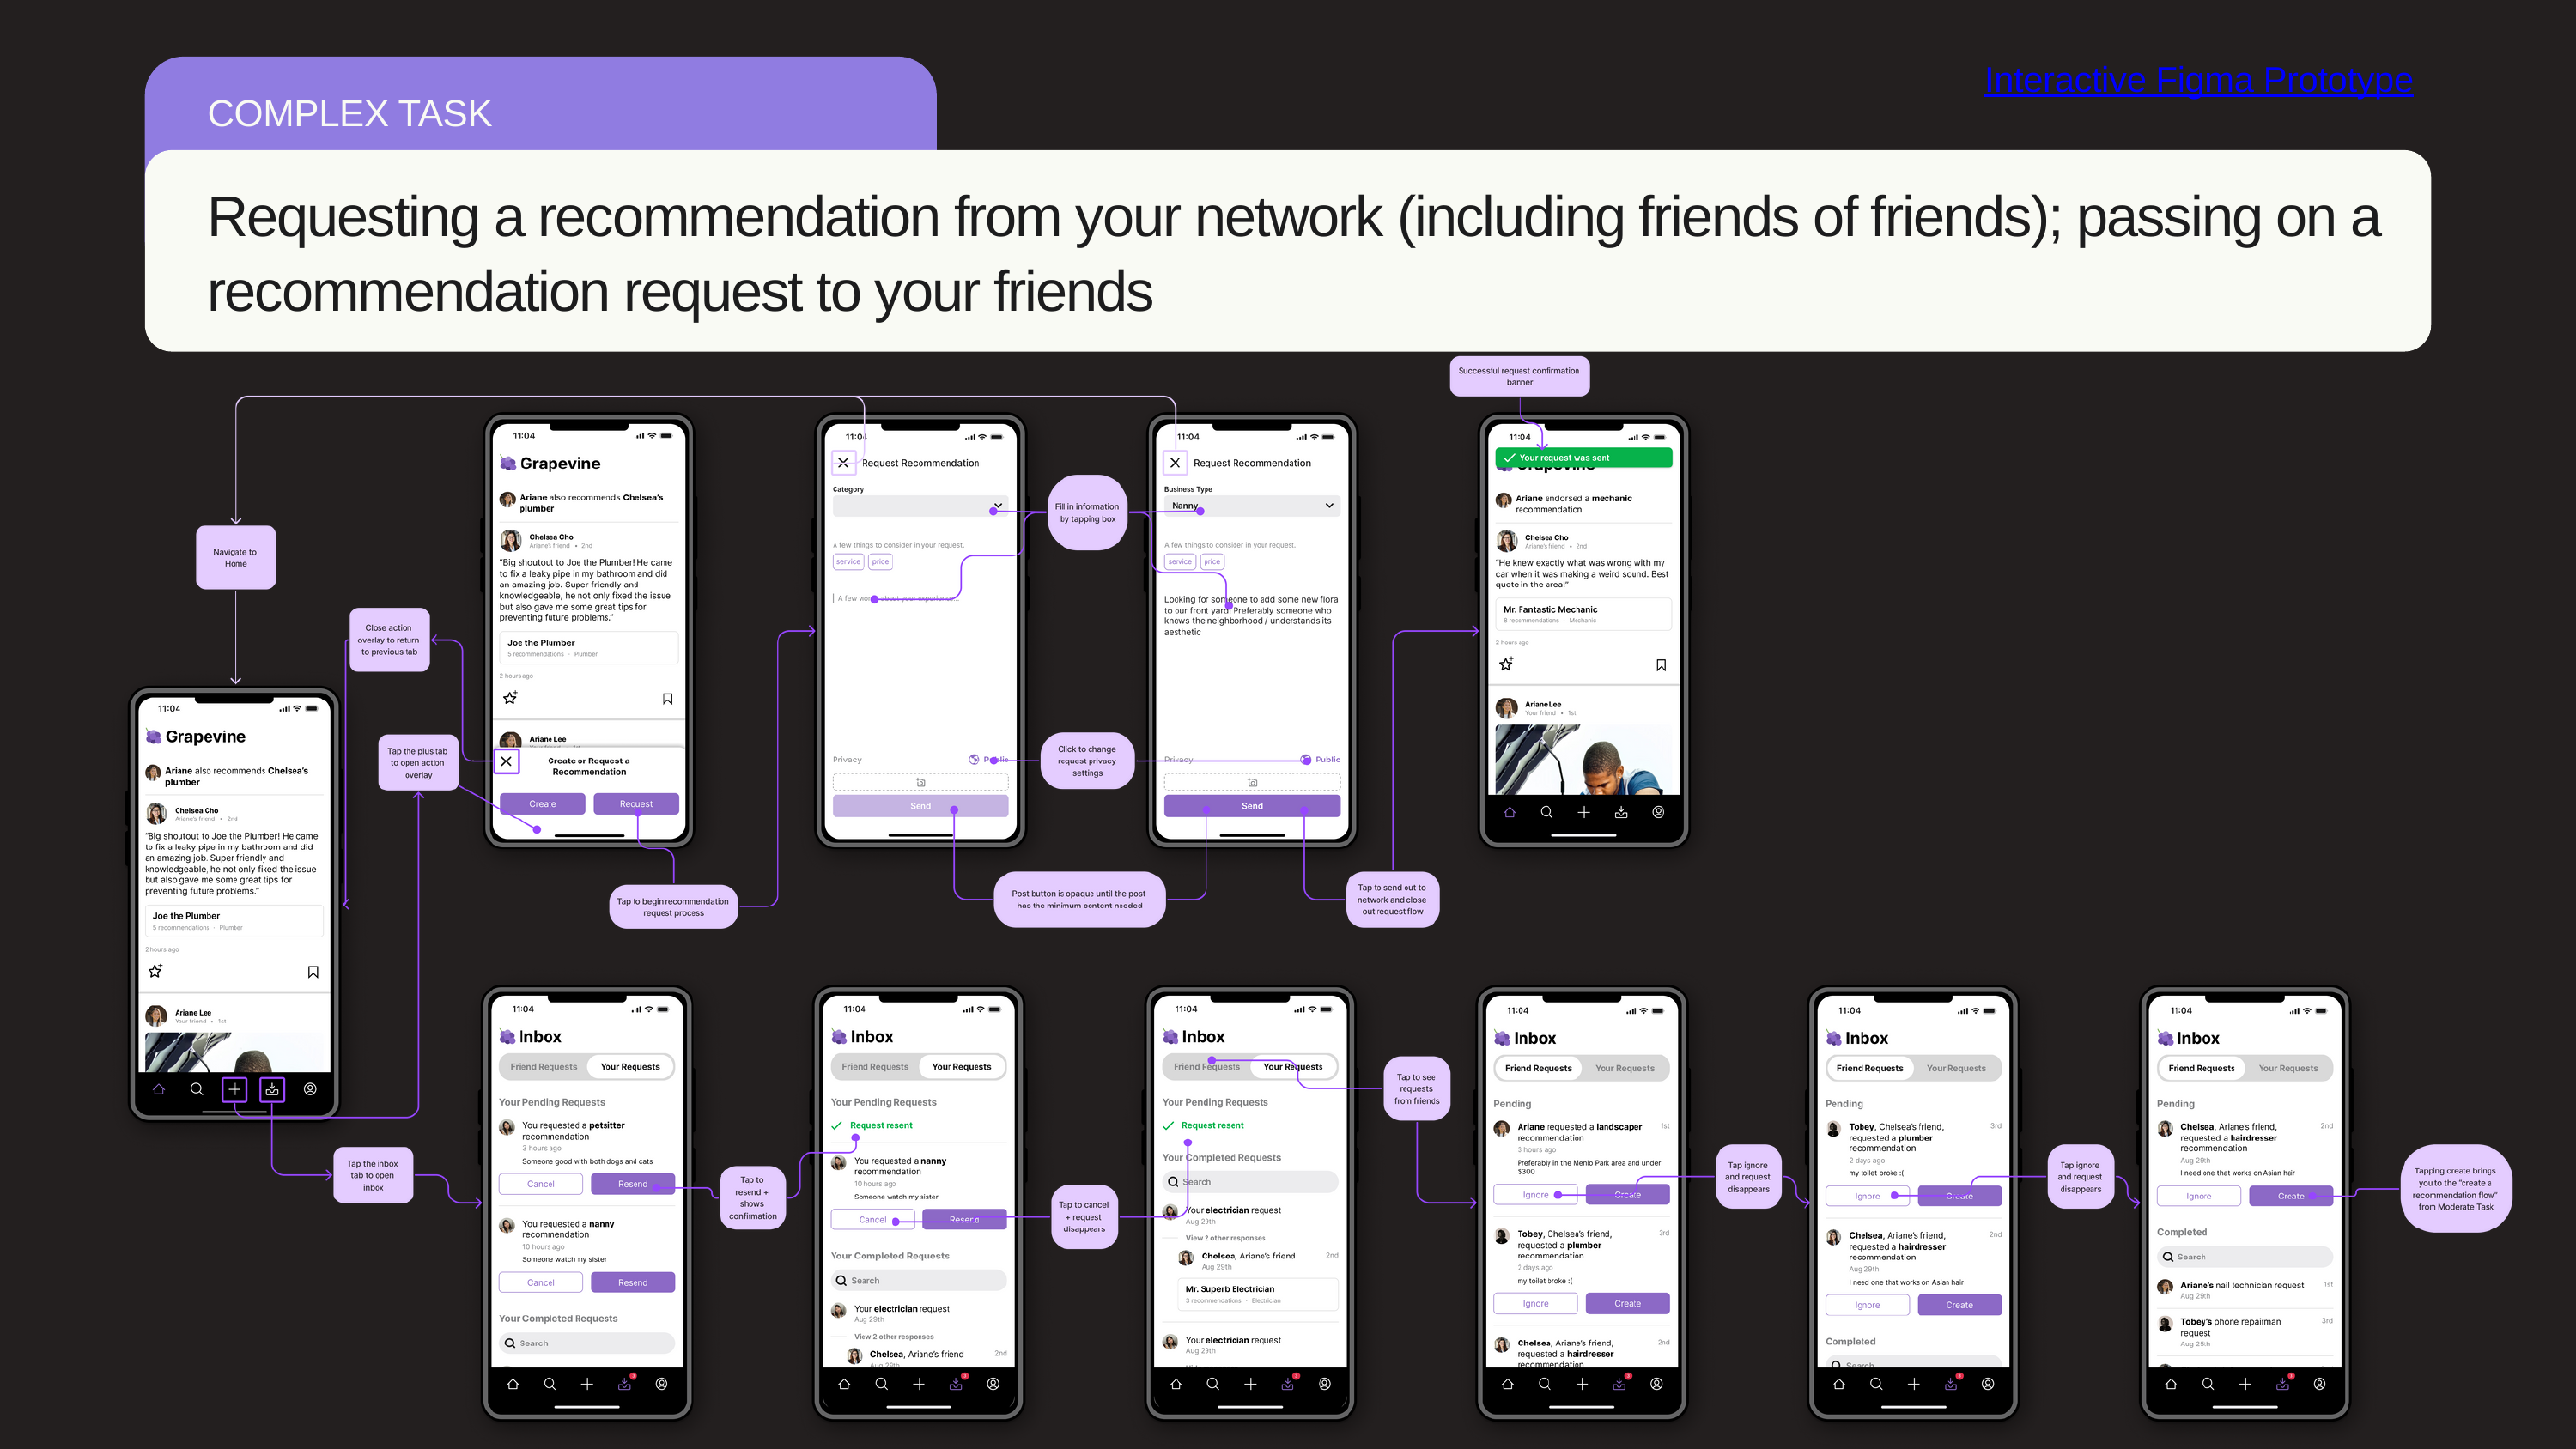

Interactive Figma Prototype

COMPLEX TASK

Requesting a recommendation from your network (including friends of friends); passing on a recommendation request to your friends